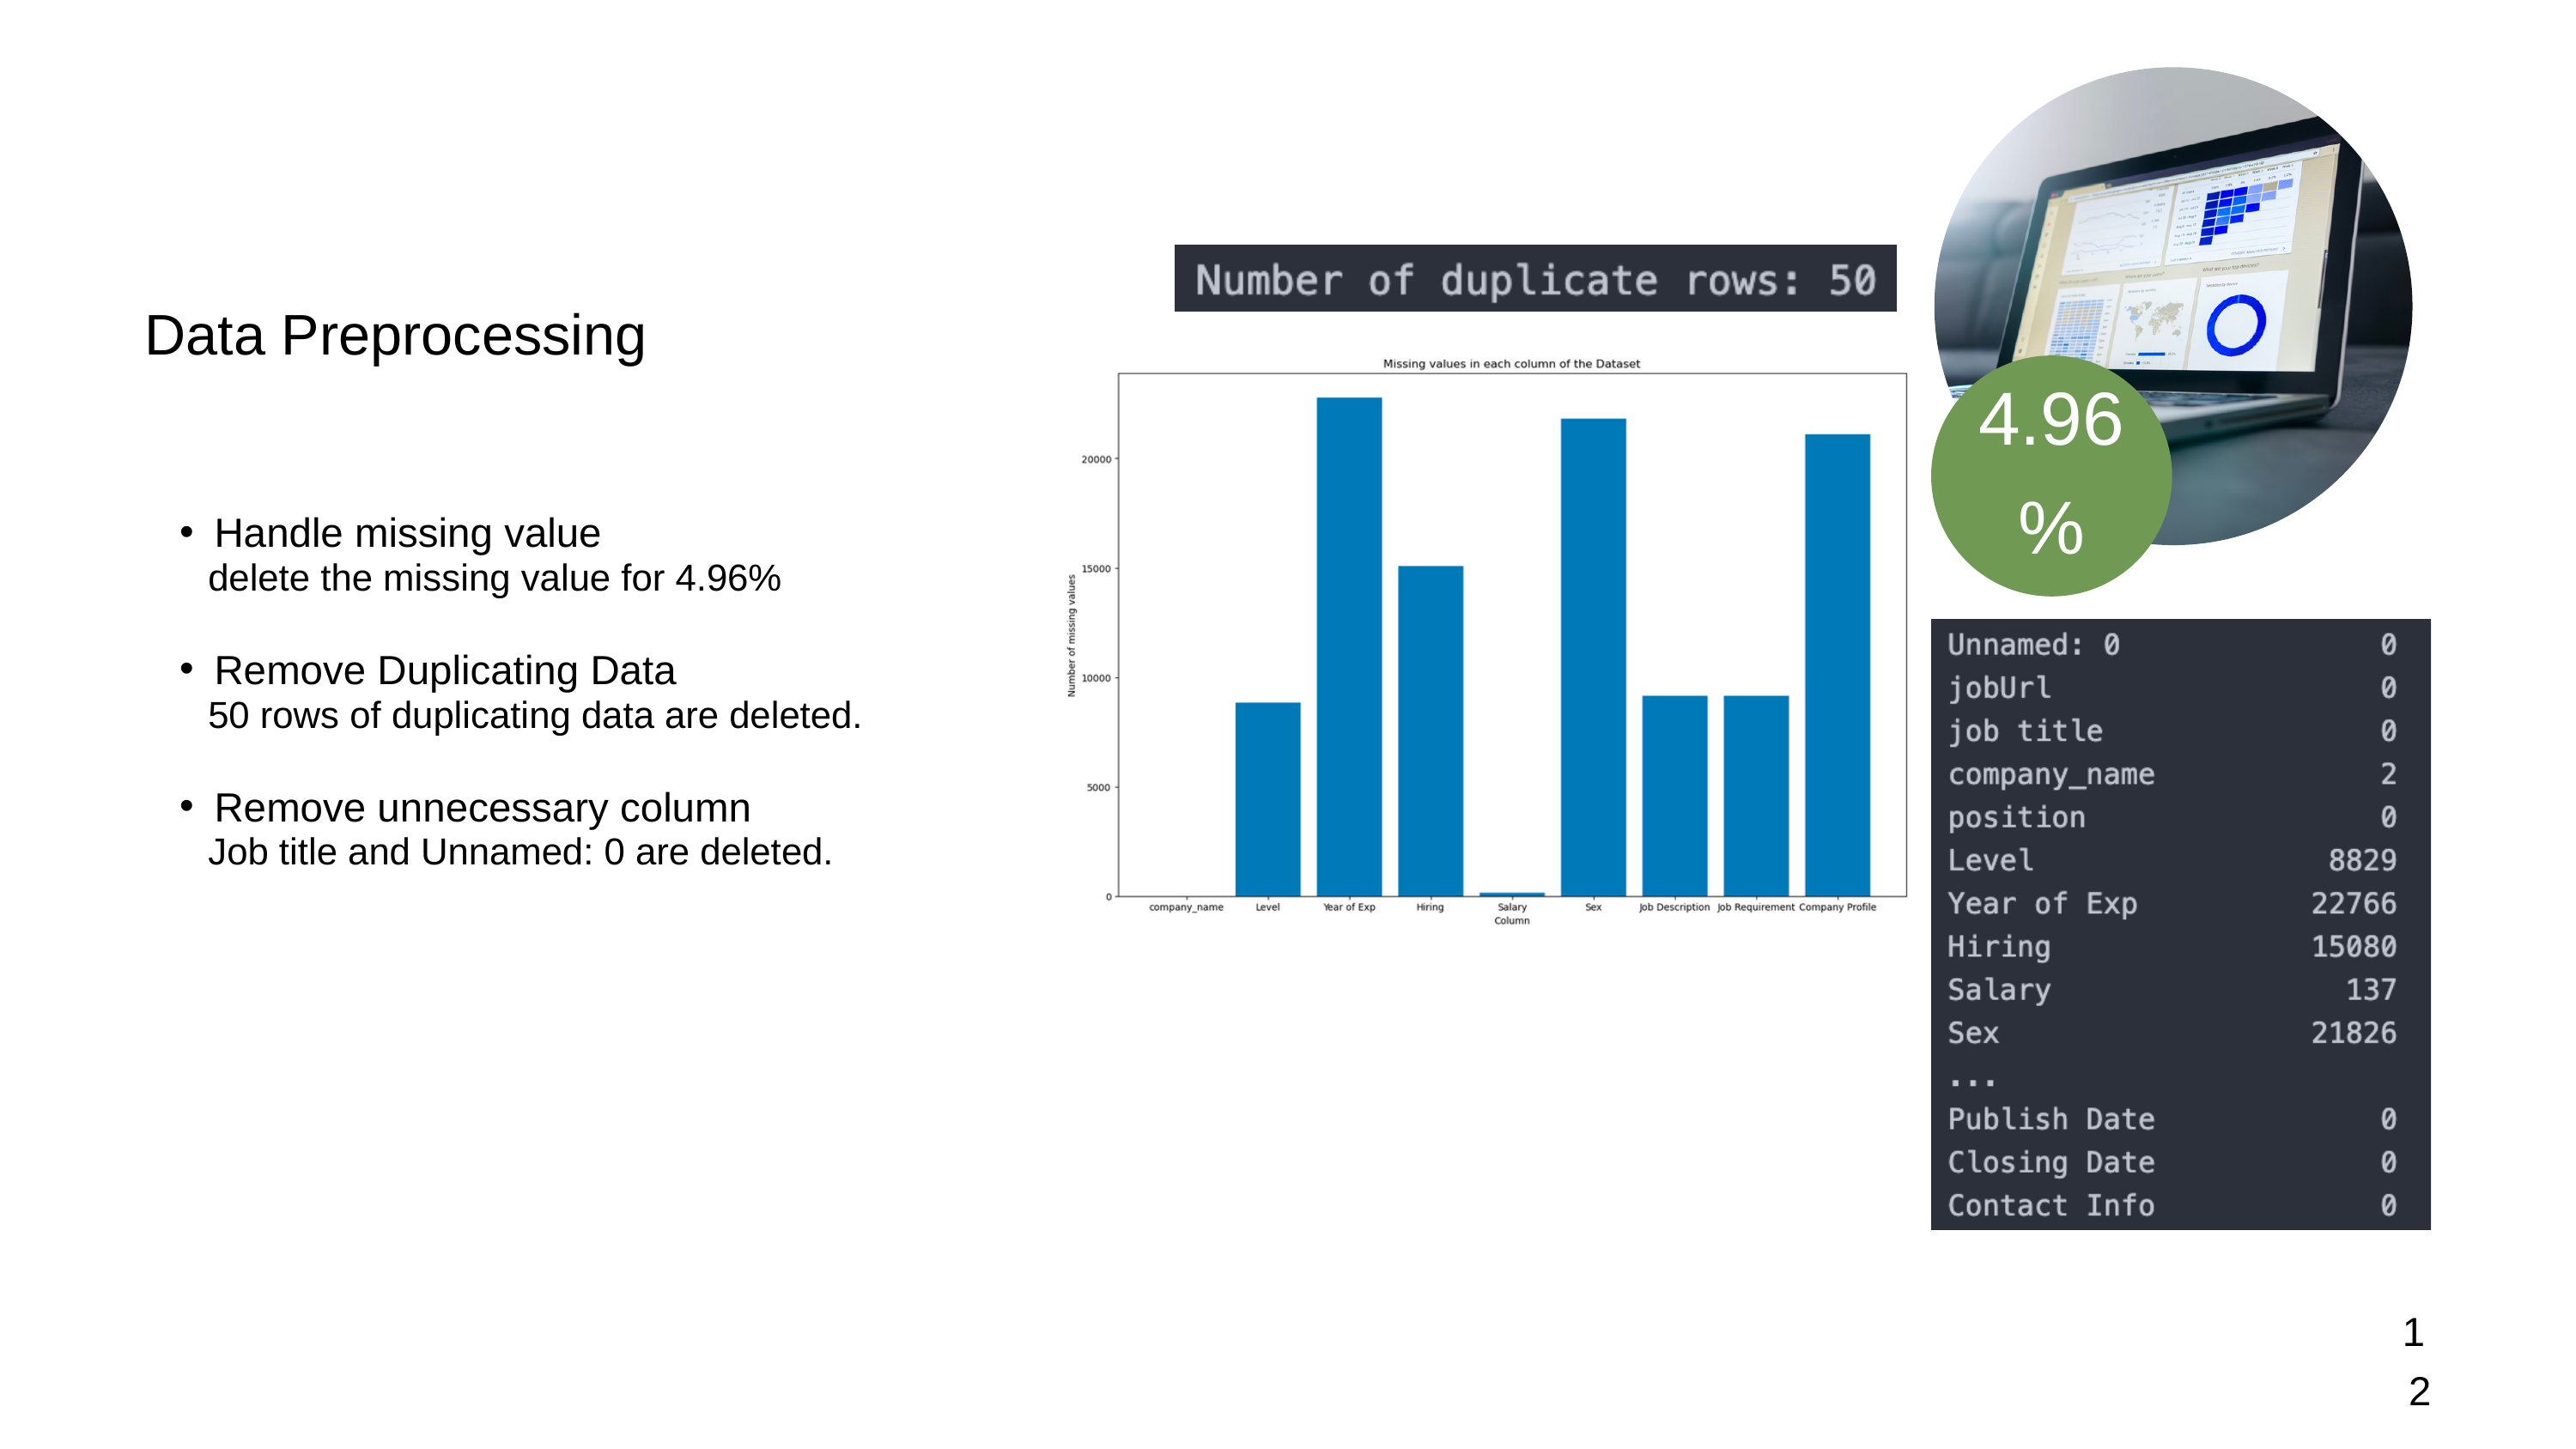

Data Preprocessing

4.96%
Handle missing value
      delete the missing value for 4.96%

Remove Duplicating Data
      50 rows of duplicating data are deleted.

Remove unnecessary column
      Job title and Unnamed: 0 are deleted.

12